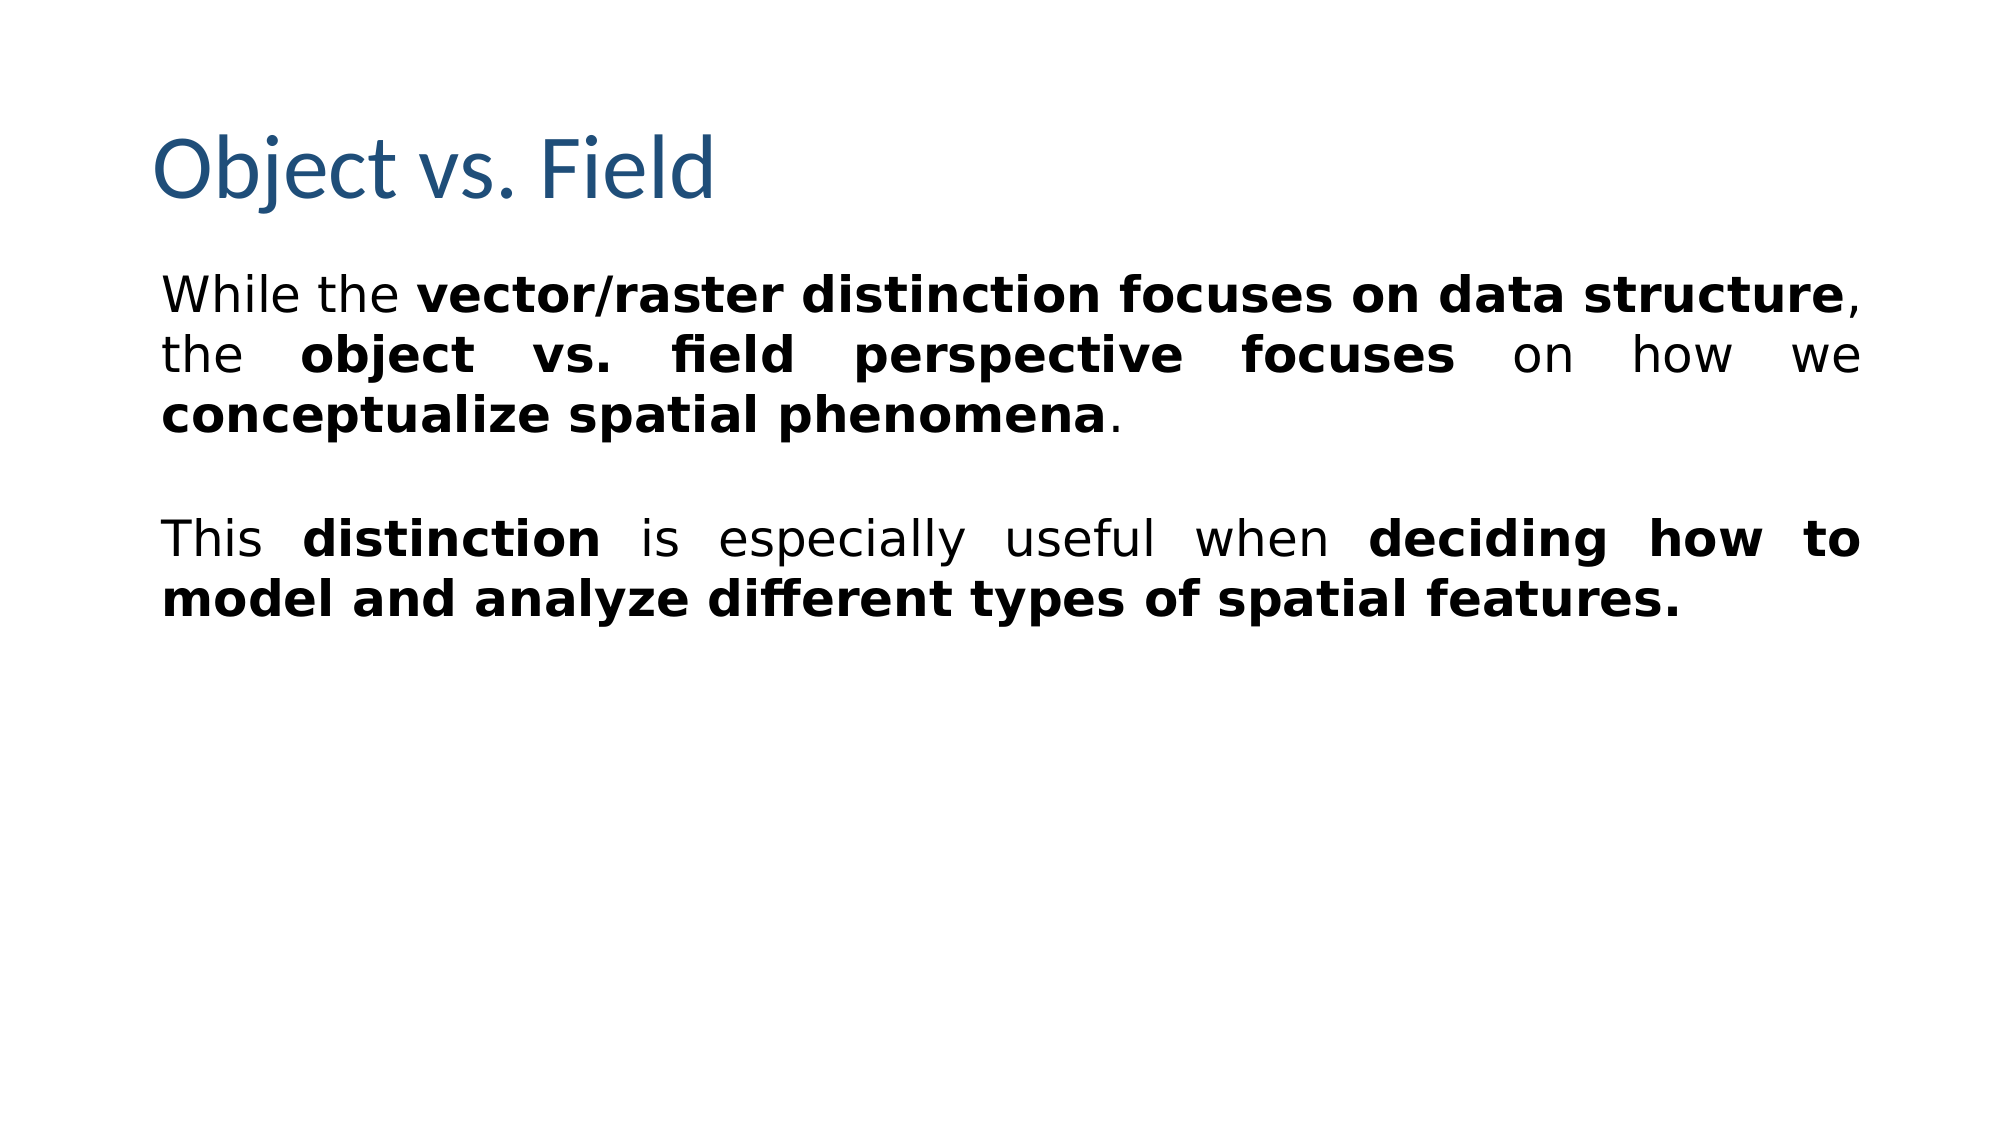

# Object vs. Field
While the vector/raster distinction focuses on data structure, the object vs. field perspective focuses on how we conceptualize spatial phenomena.

This distinction is especially useful when deciding how to model and analyze different types of spatial features.